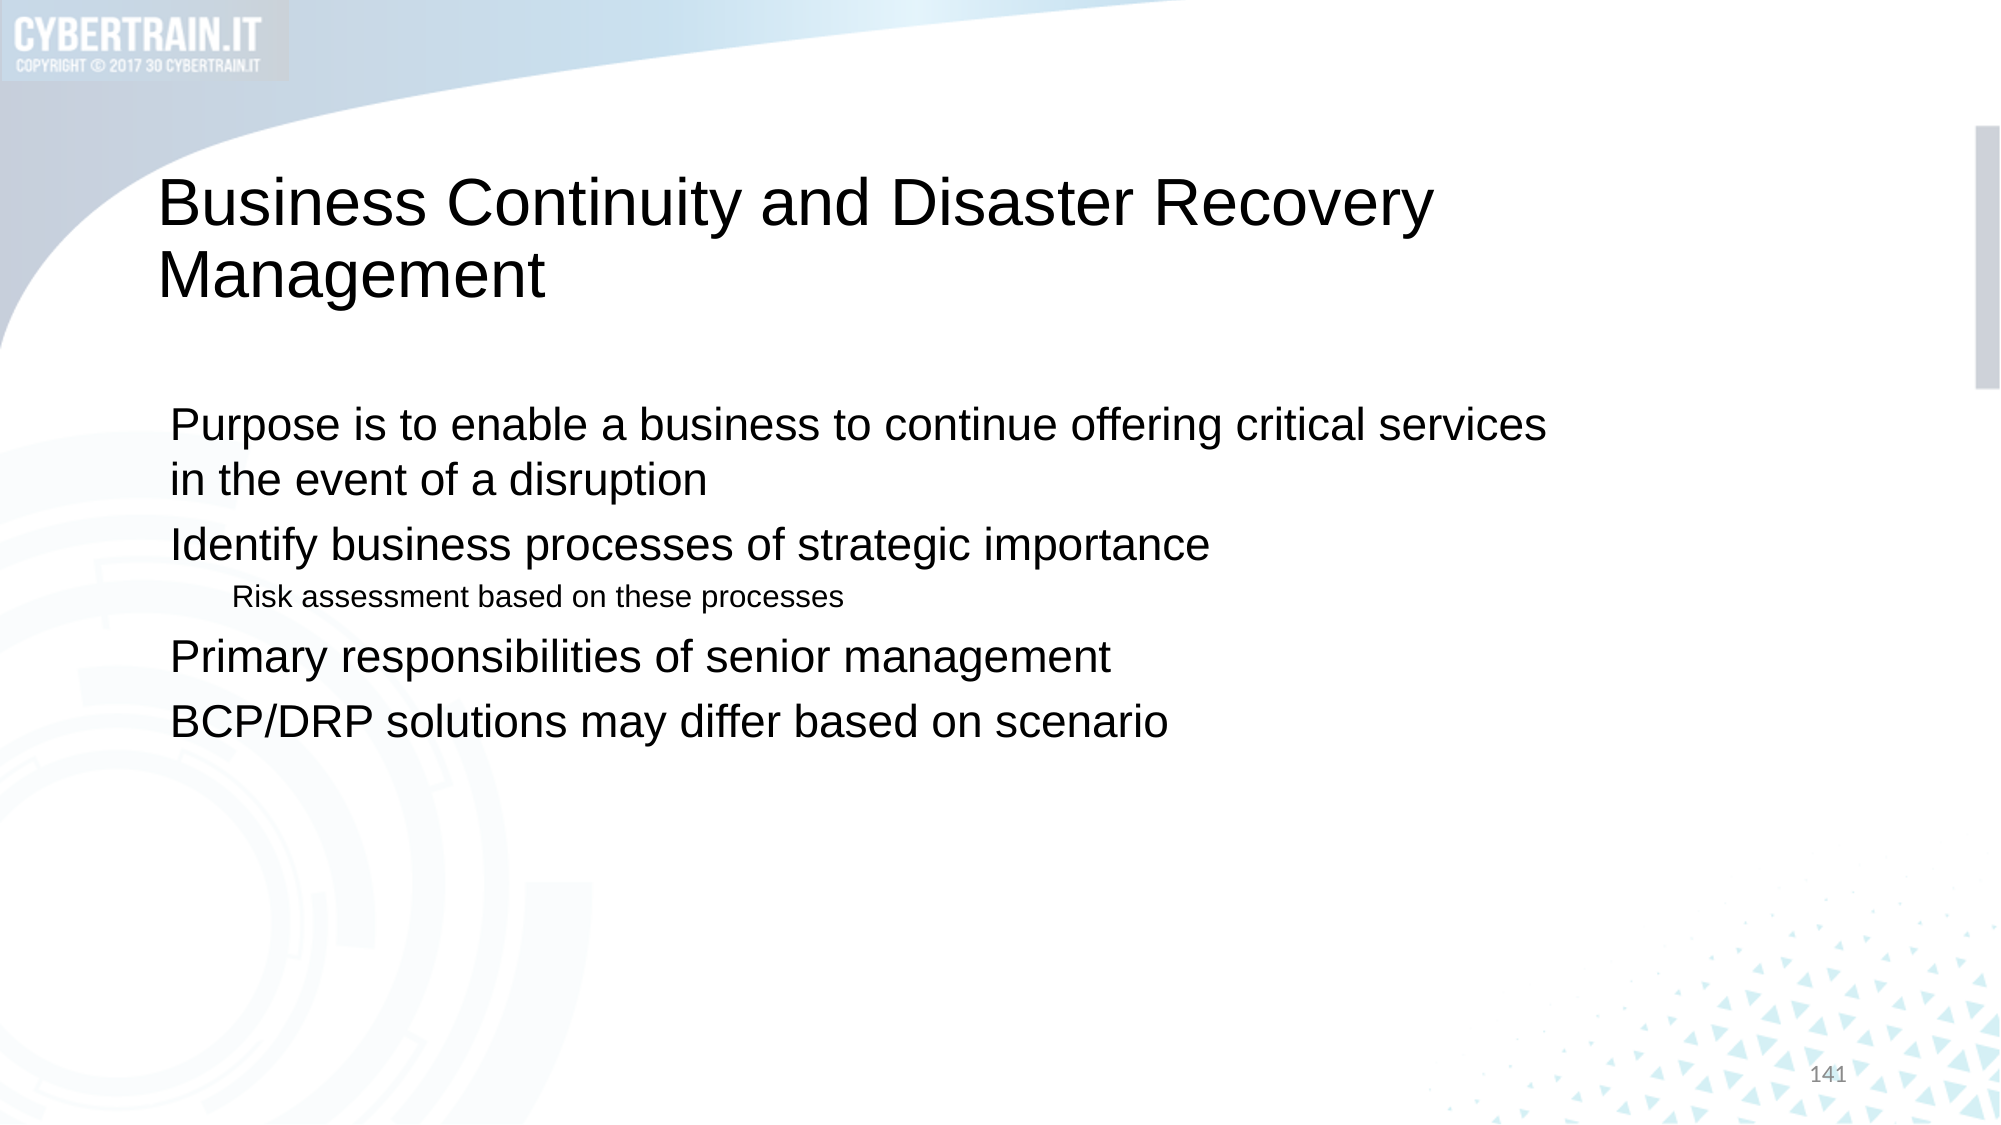

# Business Continuity and Disaster Recovery Management
Purpose is to enable a business to continue offering critical services  in the event of a disruption
Identify business processes of strategic importance
Risk assessment based on these processes
Primary responsibilities of senior management  BCP/DRP solutions may differ based on scenario
141